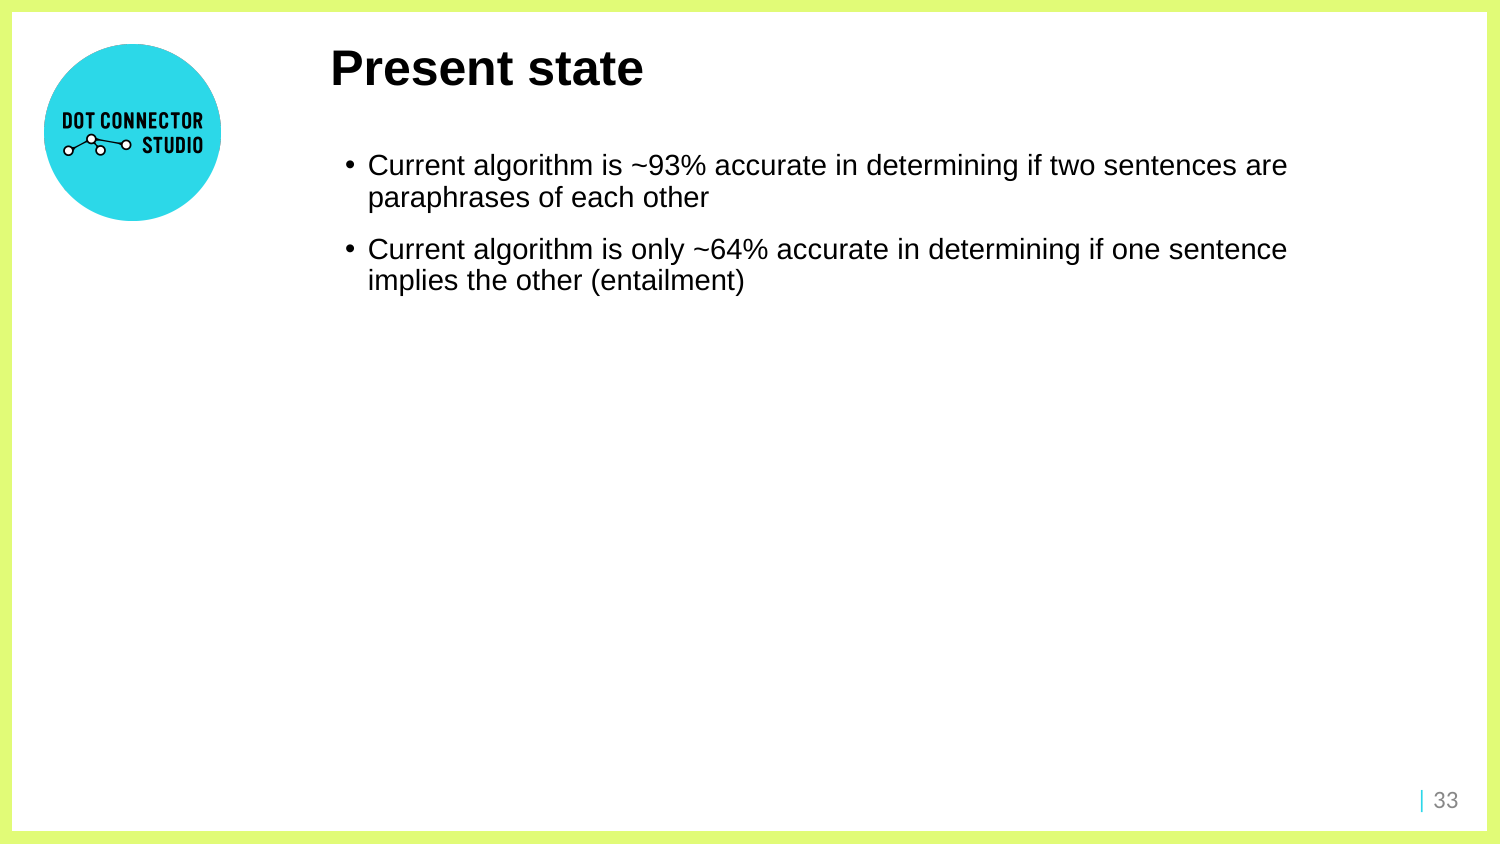

Present state

Current algorithm is ~93% accurate in determining if two sentences are paraphrases of each other
Current algorithm is only ~64% accurate in determining if one sentence implies the other (entailment)

 | 33